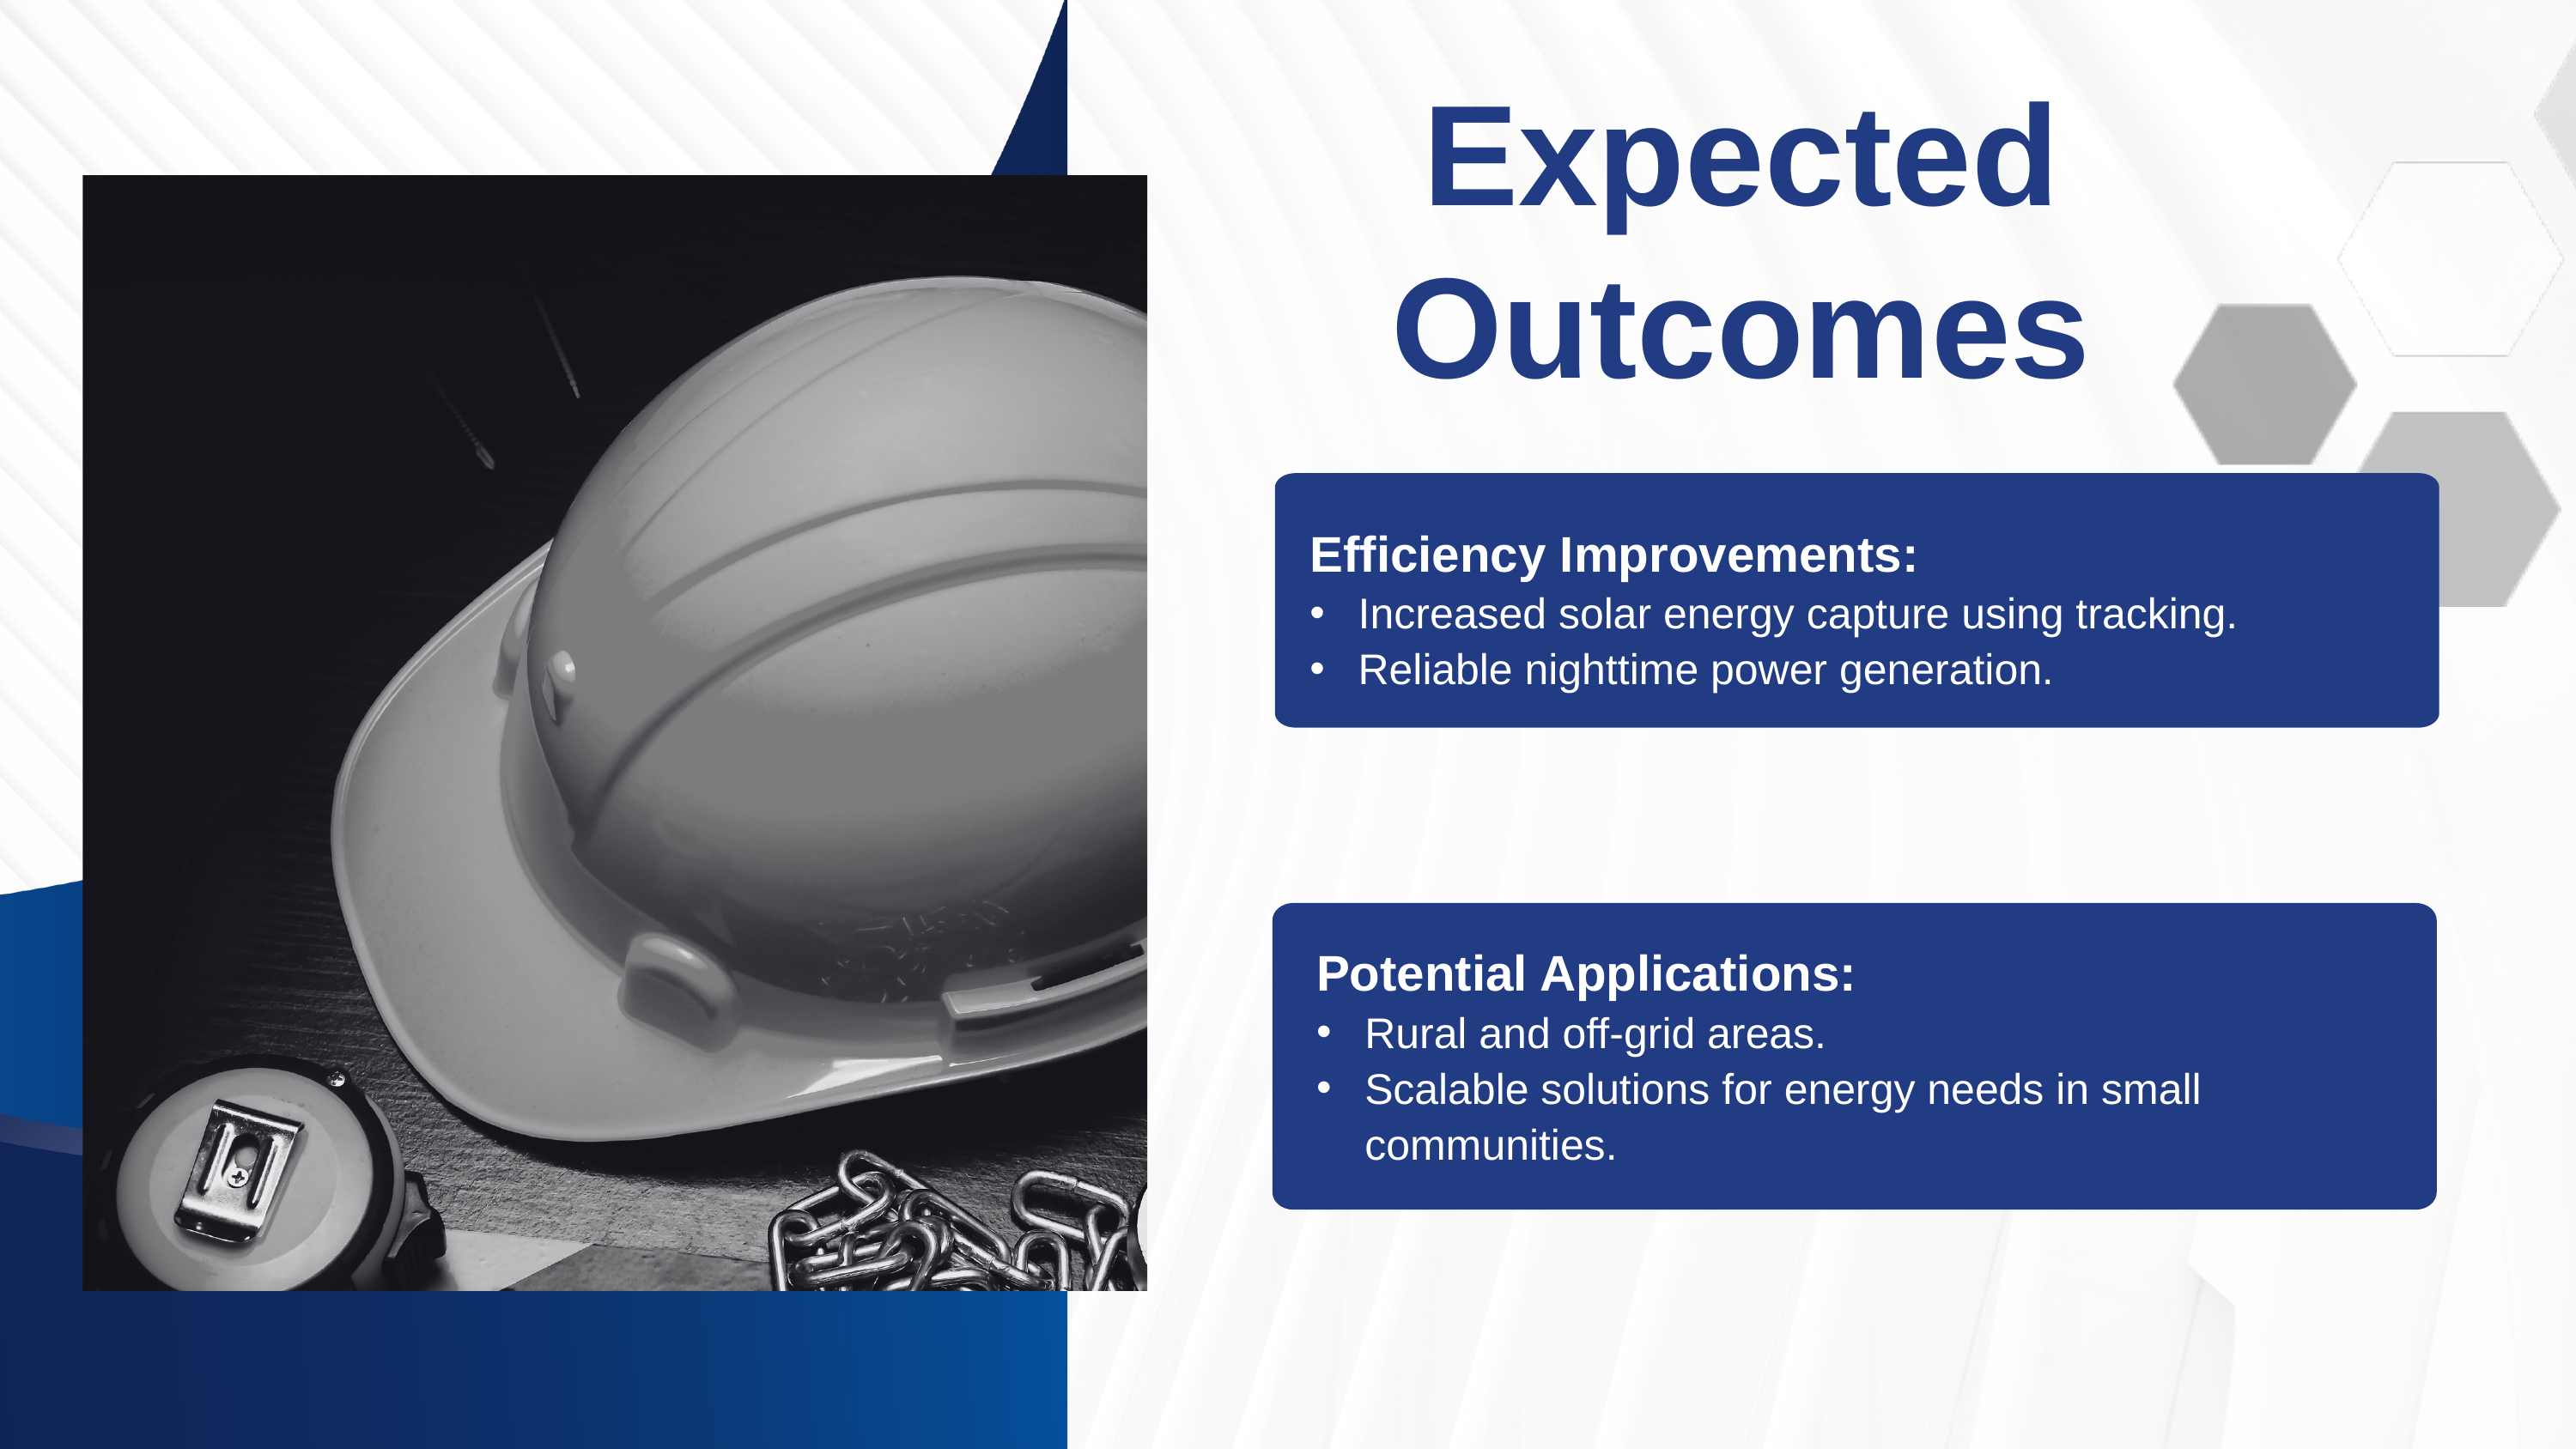

Expected Outcomes

Efficiency Improvements:
Increased solar energy capture using tracking.
Reliable nighttime power generation.

Potential Applications:
Rural and off-grid areas.
Scalable solutions for energy needs in small communities.